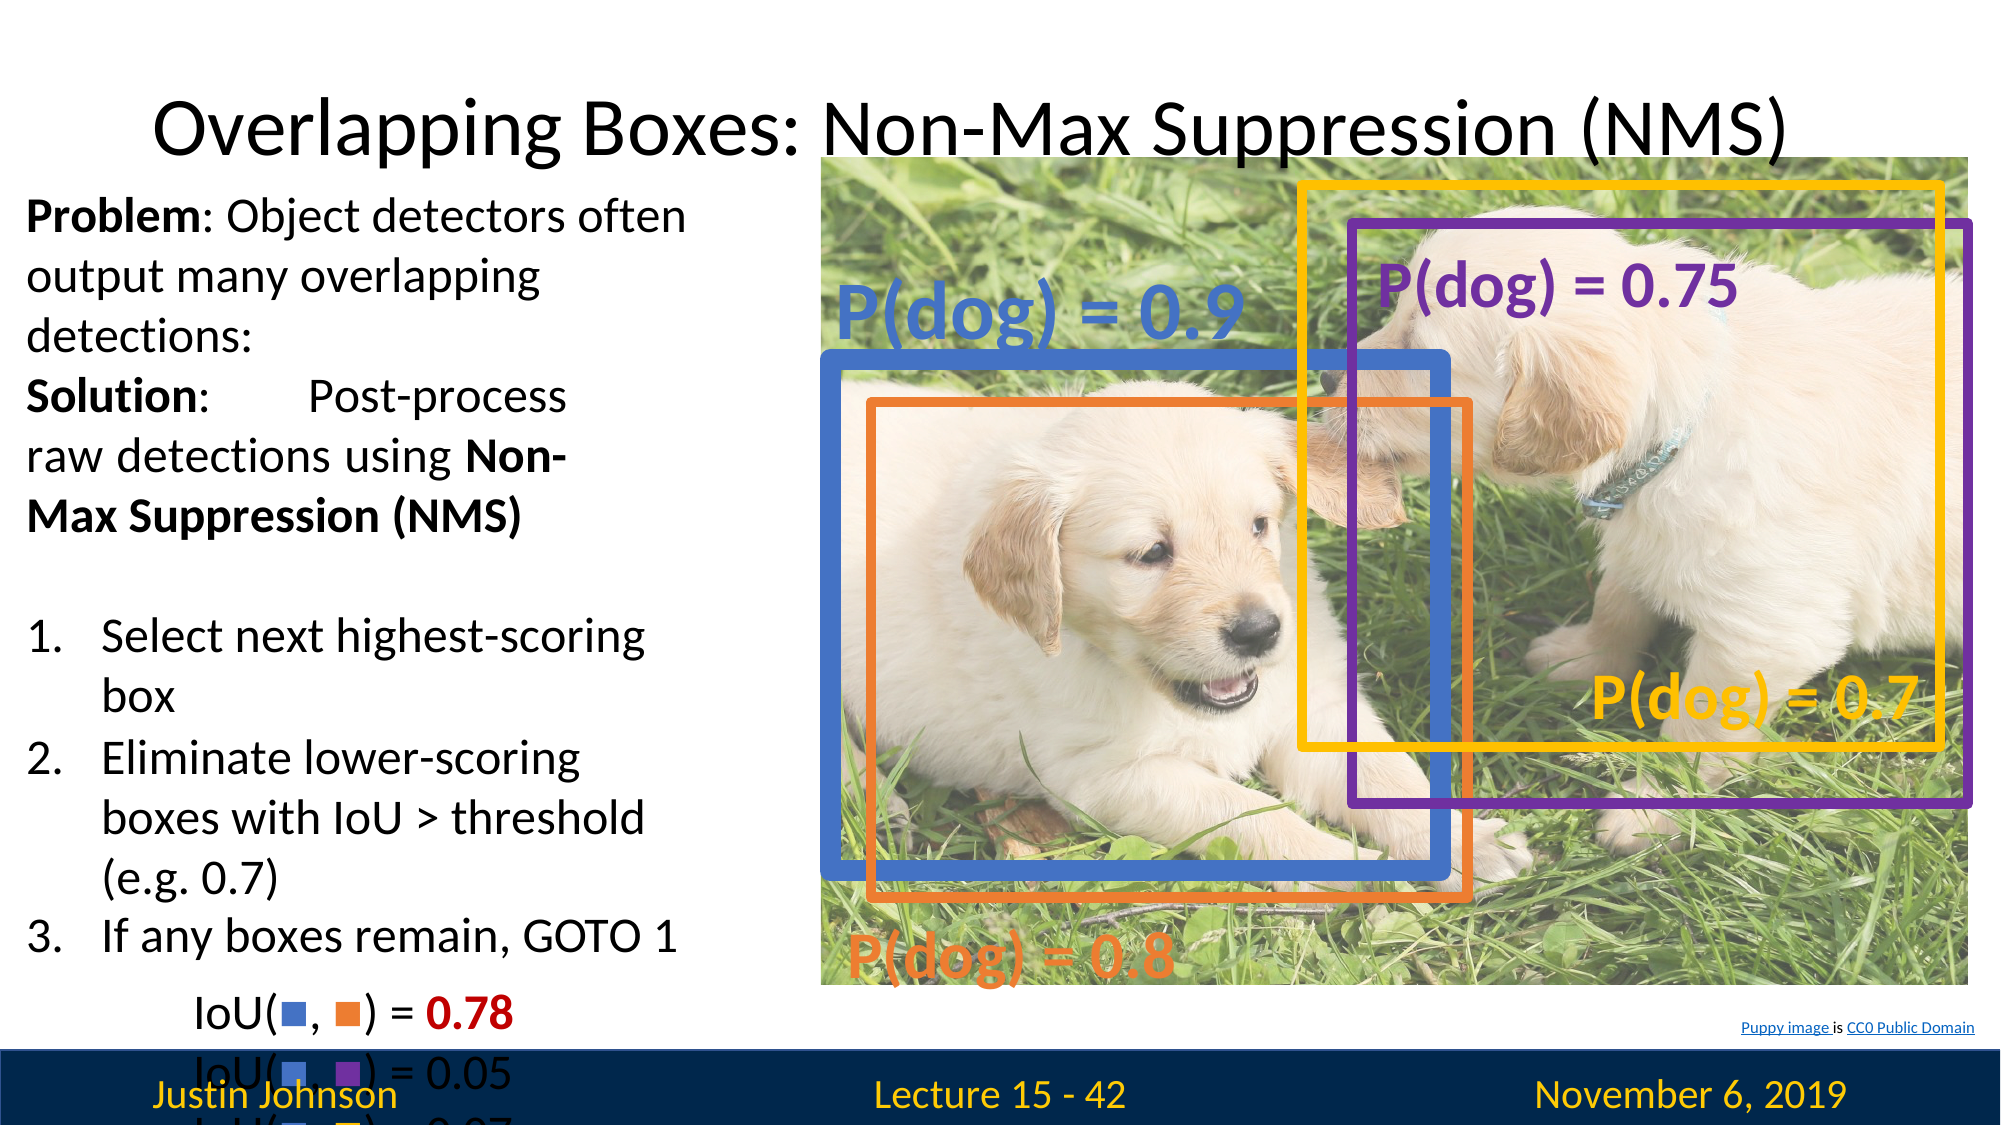

# Overlapping Boxes: Non-Max Suppression (NMS)

Problem: Object detectors often output many overlapping detections:

P(dog) = 0.75
P(dog) = 0.9

Solution: Post-process raw detections using Non-Max Suppression (NMS)

Select next highest-scoring box
Eliminate lower-scoring boxes with IoU > threshold (e.g. 0.7)
If any boxes remain, GOTO 1
IoU(■, ■) = 0.78
IoU(■, ■) = 0.05
IoU(■, ■) = 0.07
P(dog) = 0.7
P(dog) = 0.8
Puppy image is CC0 Public Domain

Justin Johnson
November 6, 2019
Lecture 15 - 42